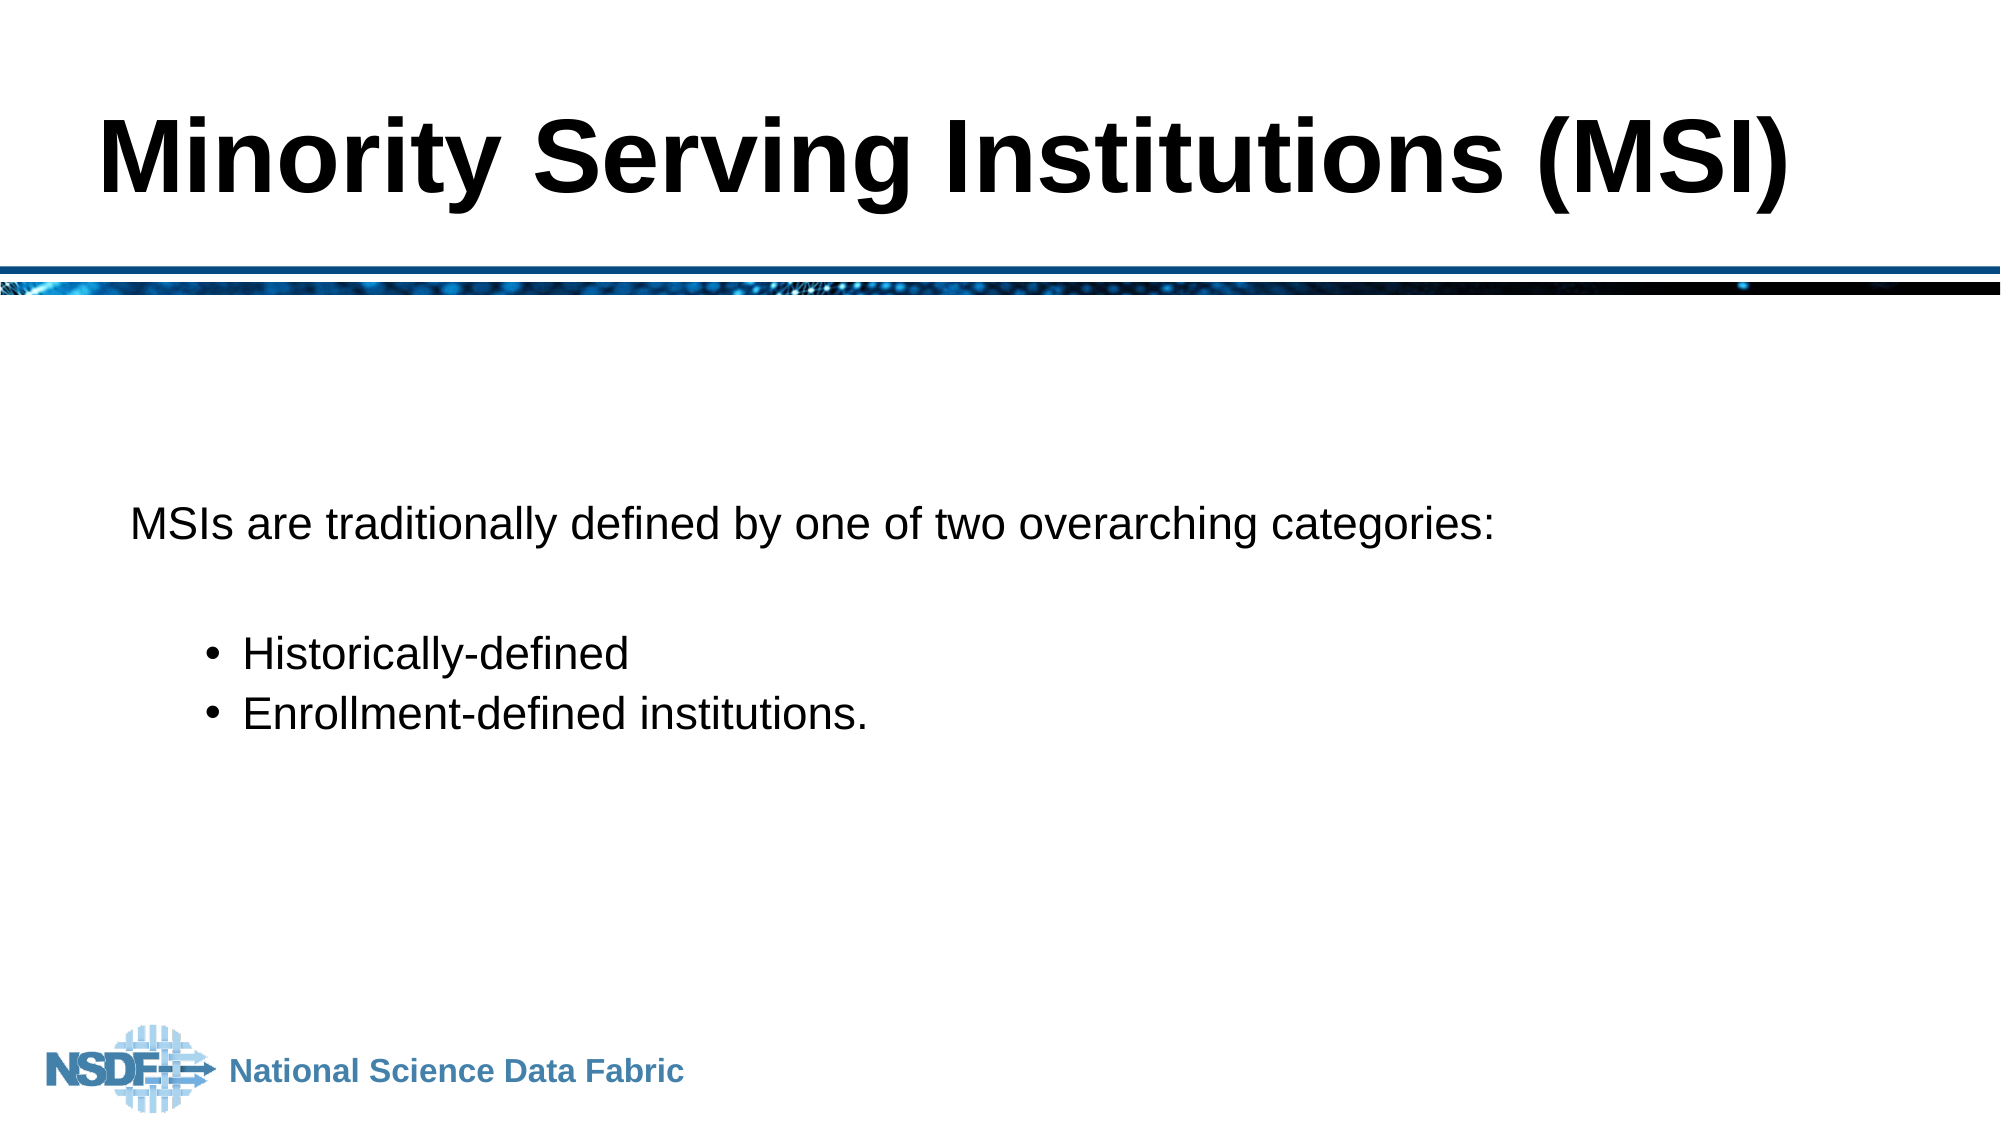

Minority Serving Institutions (MSI)
MSIs are traditionally defined by one of two overarching categories:

Historically-defined
Enrollment-defined institutions.